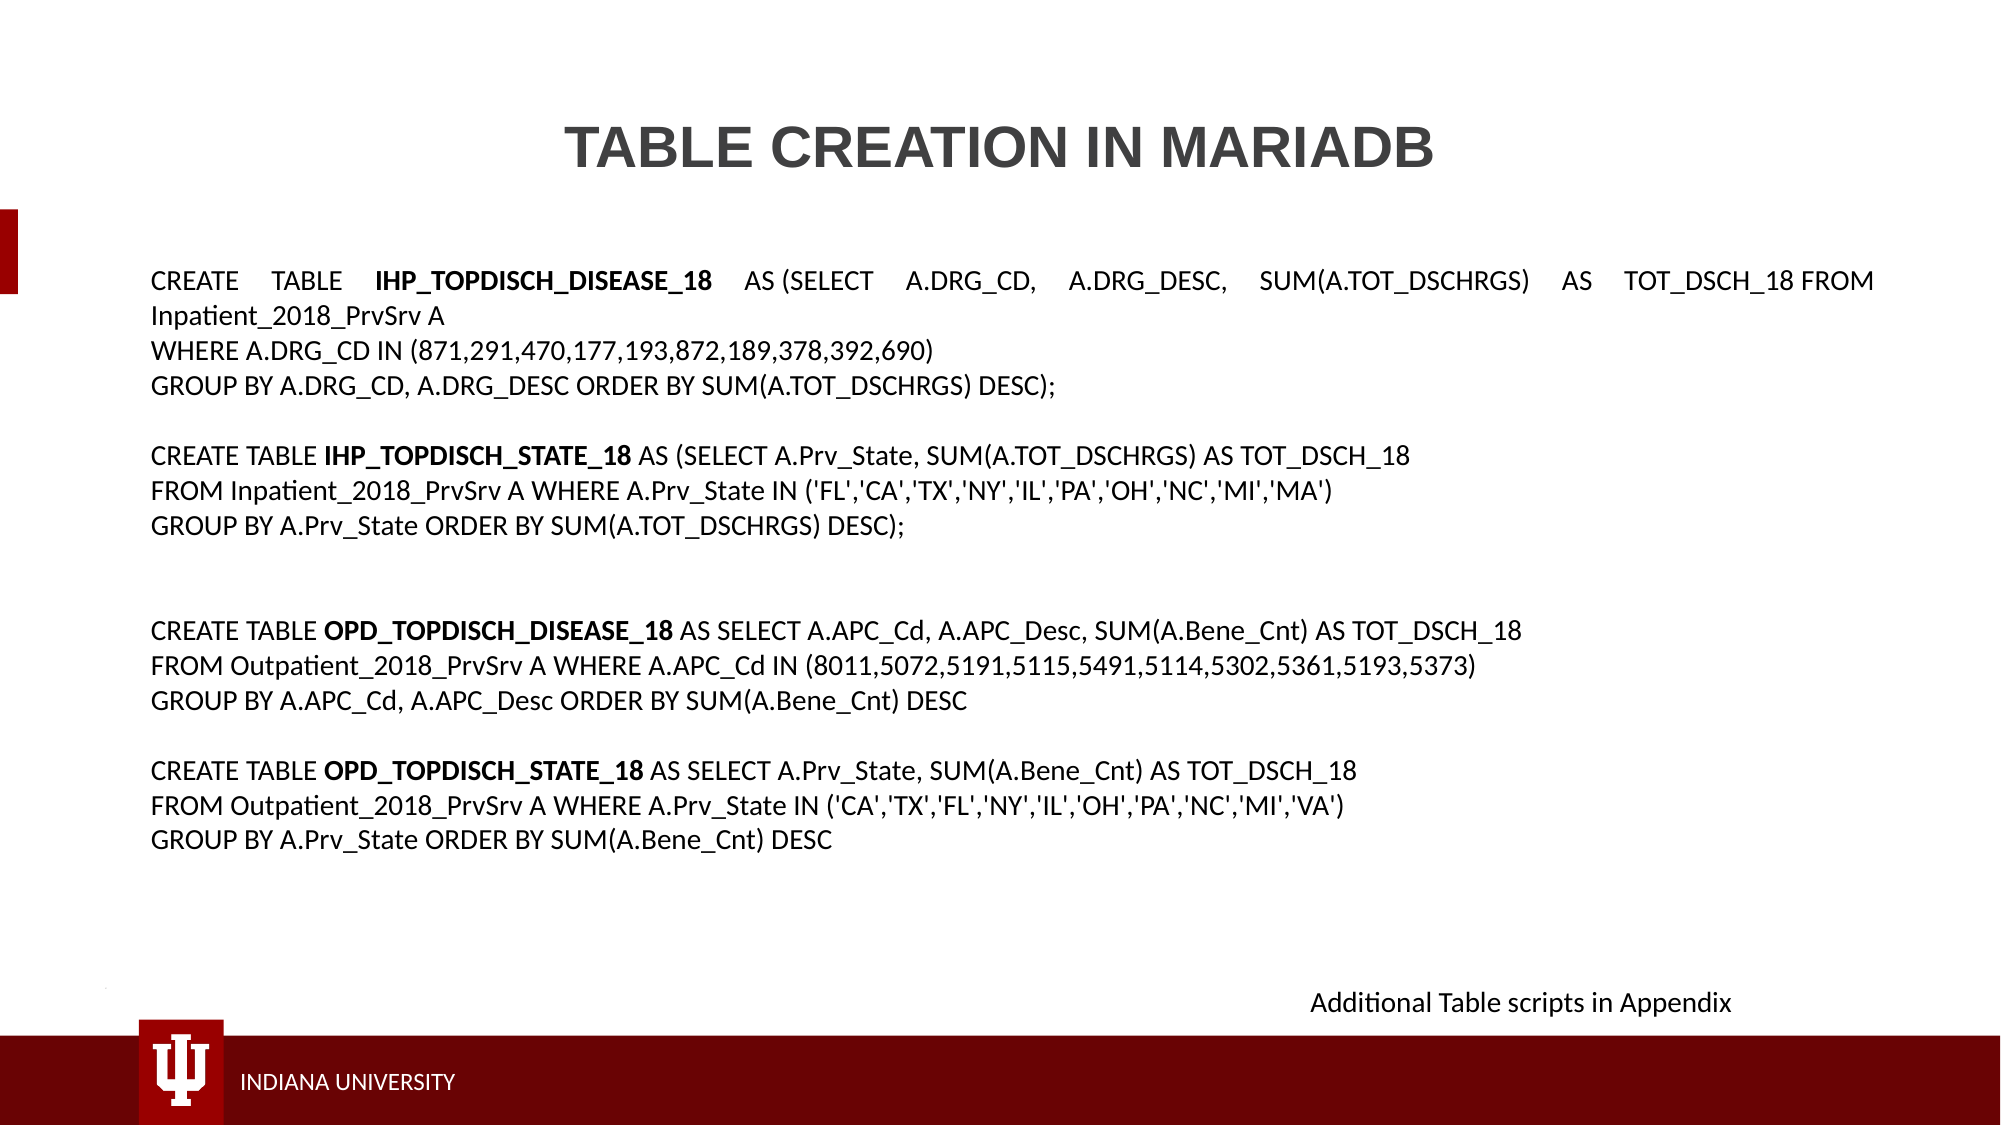

# TABLE CREATION IN MARIADB
CREATE TABLE IHP_TOPDISCH_DISEASE_18 AS (SELECT A.DRG_CD, A.DRG_DESC, SUM(A.TOT_DSCHRGS) AS TOT_DSCH_18 FROM Inpatient_2018_PrvSrv A
WHERE A.DRG_CD IN (871,291,470,177,193,872,189,378,392,690)
GROUP BY A.DRG_CD, A.DRG_DESC ORDER BY SUM(A.TOT_DSCHRGS) DESC);

CREATE TABLE IHP_TOPDISCH_STATE_18 AS (SELECT A.Prv_State, SUM(A.TOT_DSCHRGS) AS TOT_DSCH_18
FROM Inpatient_2018_PrvSrv A WHERE A.Prv_State IN ('FL','CA','TX','NY','IL','PA','OH','NC','MI','MA')
GROUP BY A.Prv_State ORDER BY SUM(A.TOT_DSCHRGS) DESC);

CREATE TABLE OPD_TOPDISCH_DISEASE_18 AS SELECT A.APC_Cd, A.APC_Desc, SUM(A.Bene_Cnt) AS TOT_DSCH_18
FROM Outpatient_2018_PrvSrv A WHERE A.APC_Cd IN (8011,5072,5191,5115,5491,5114,5302,5361,5193,5373)
GROUP BY A.APC_Cd, A.APC_Desc ORDER BY SUM(A.Bene_Cnt) DESC

CREATE TABLE OPD_TOPDISCH_STATE_18 AS SELECT A.Prv_State, SUM(A.Bene_Cnt) AS TOT_DSCH_18
FROM Outpatient_2018_PrvSrv A WHERE A.Prv_State IN ('CA','TX','FL','NY','IL','OH','PA','NC','MI','VA')
GROUP BY A.Prv_State ORDER BY SUM(A.Bene_Cnt) DESC

Additional Table scripts in Appendix